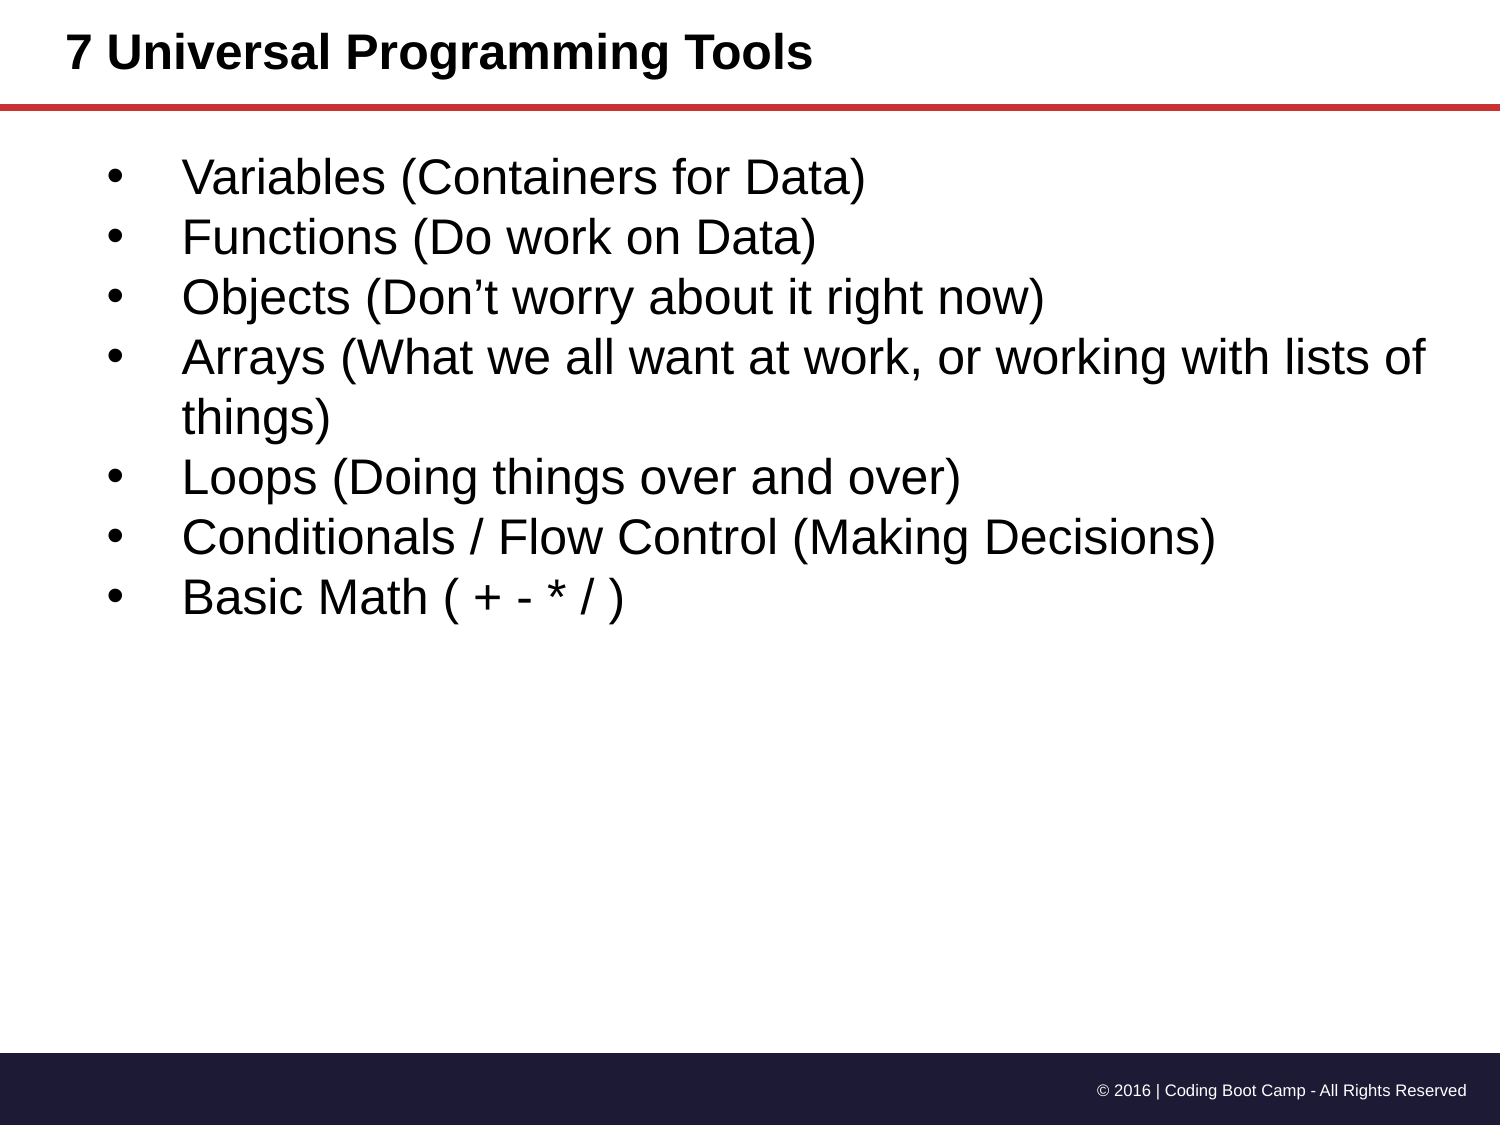

# 7 Universal Programming Tools
Variables (Containers for Data)
Functions (Do work on Data)
Objects (Don’t worry about it right now)
Arrays (What we all want at work, or working with lists of things)
Loops (Doing things over and over)
Conditionals / Flow Control (Making Decisions)
Basic Math ( + - * / )